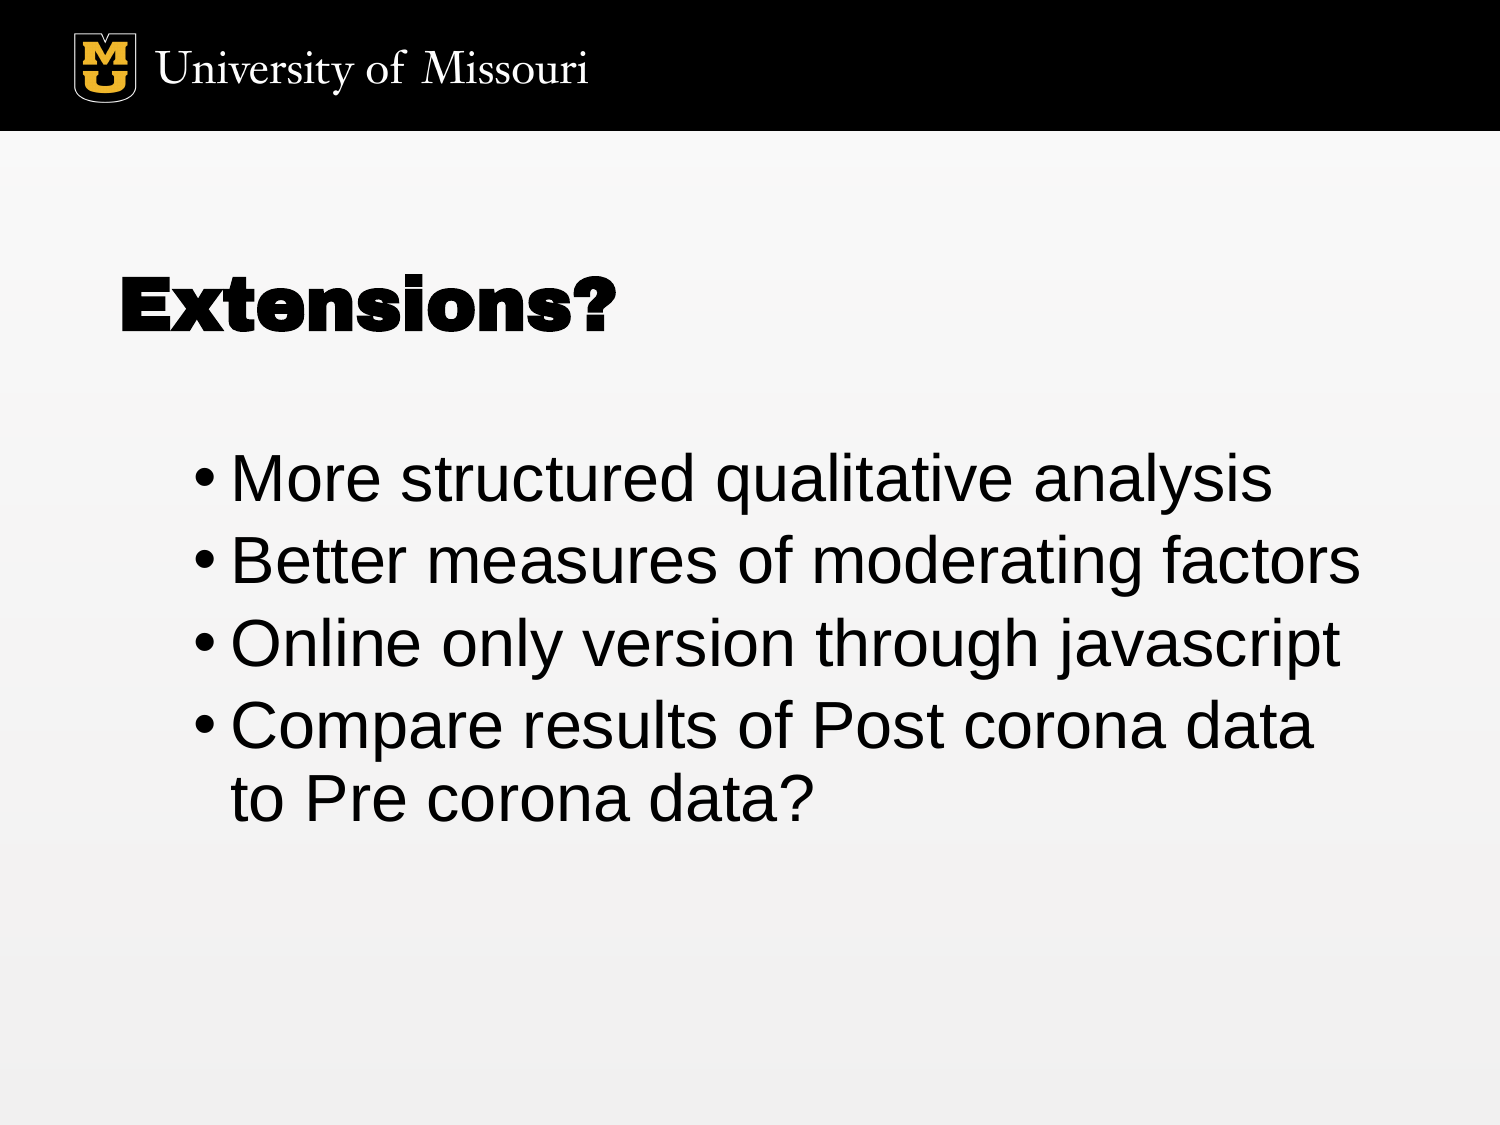

# Extensions?
More structured qualitative analysis
Better measures of moderating factors
Online only version through javascript
Compare results of Post corona data to Pre corona data?